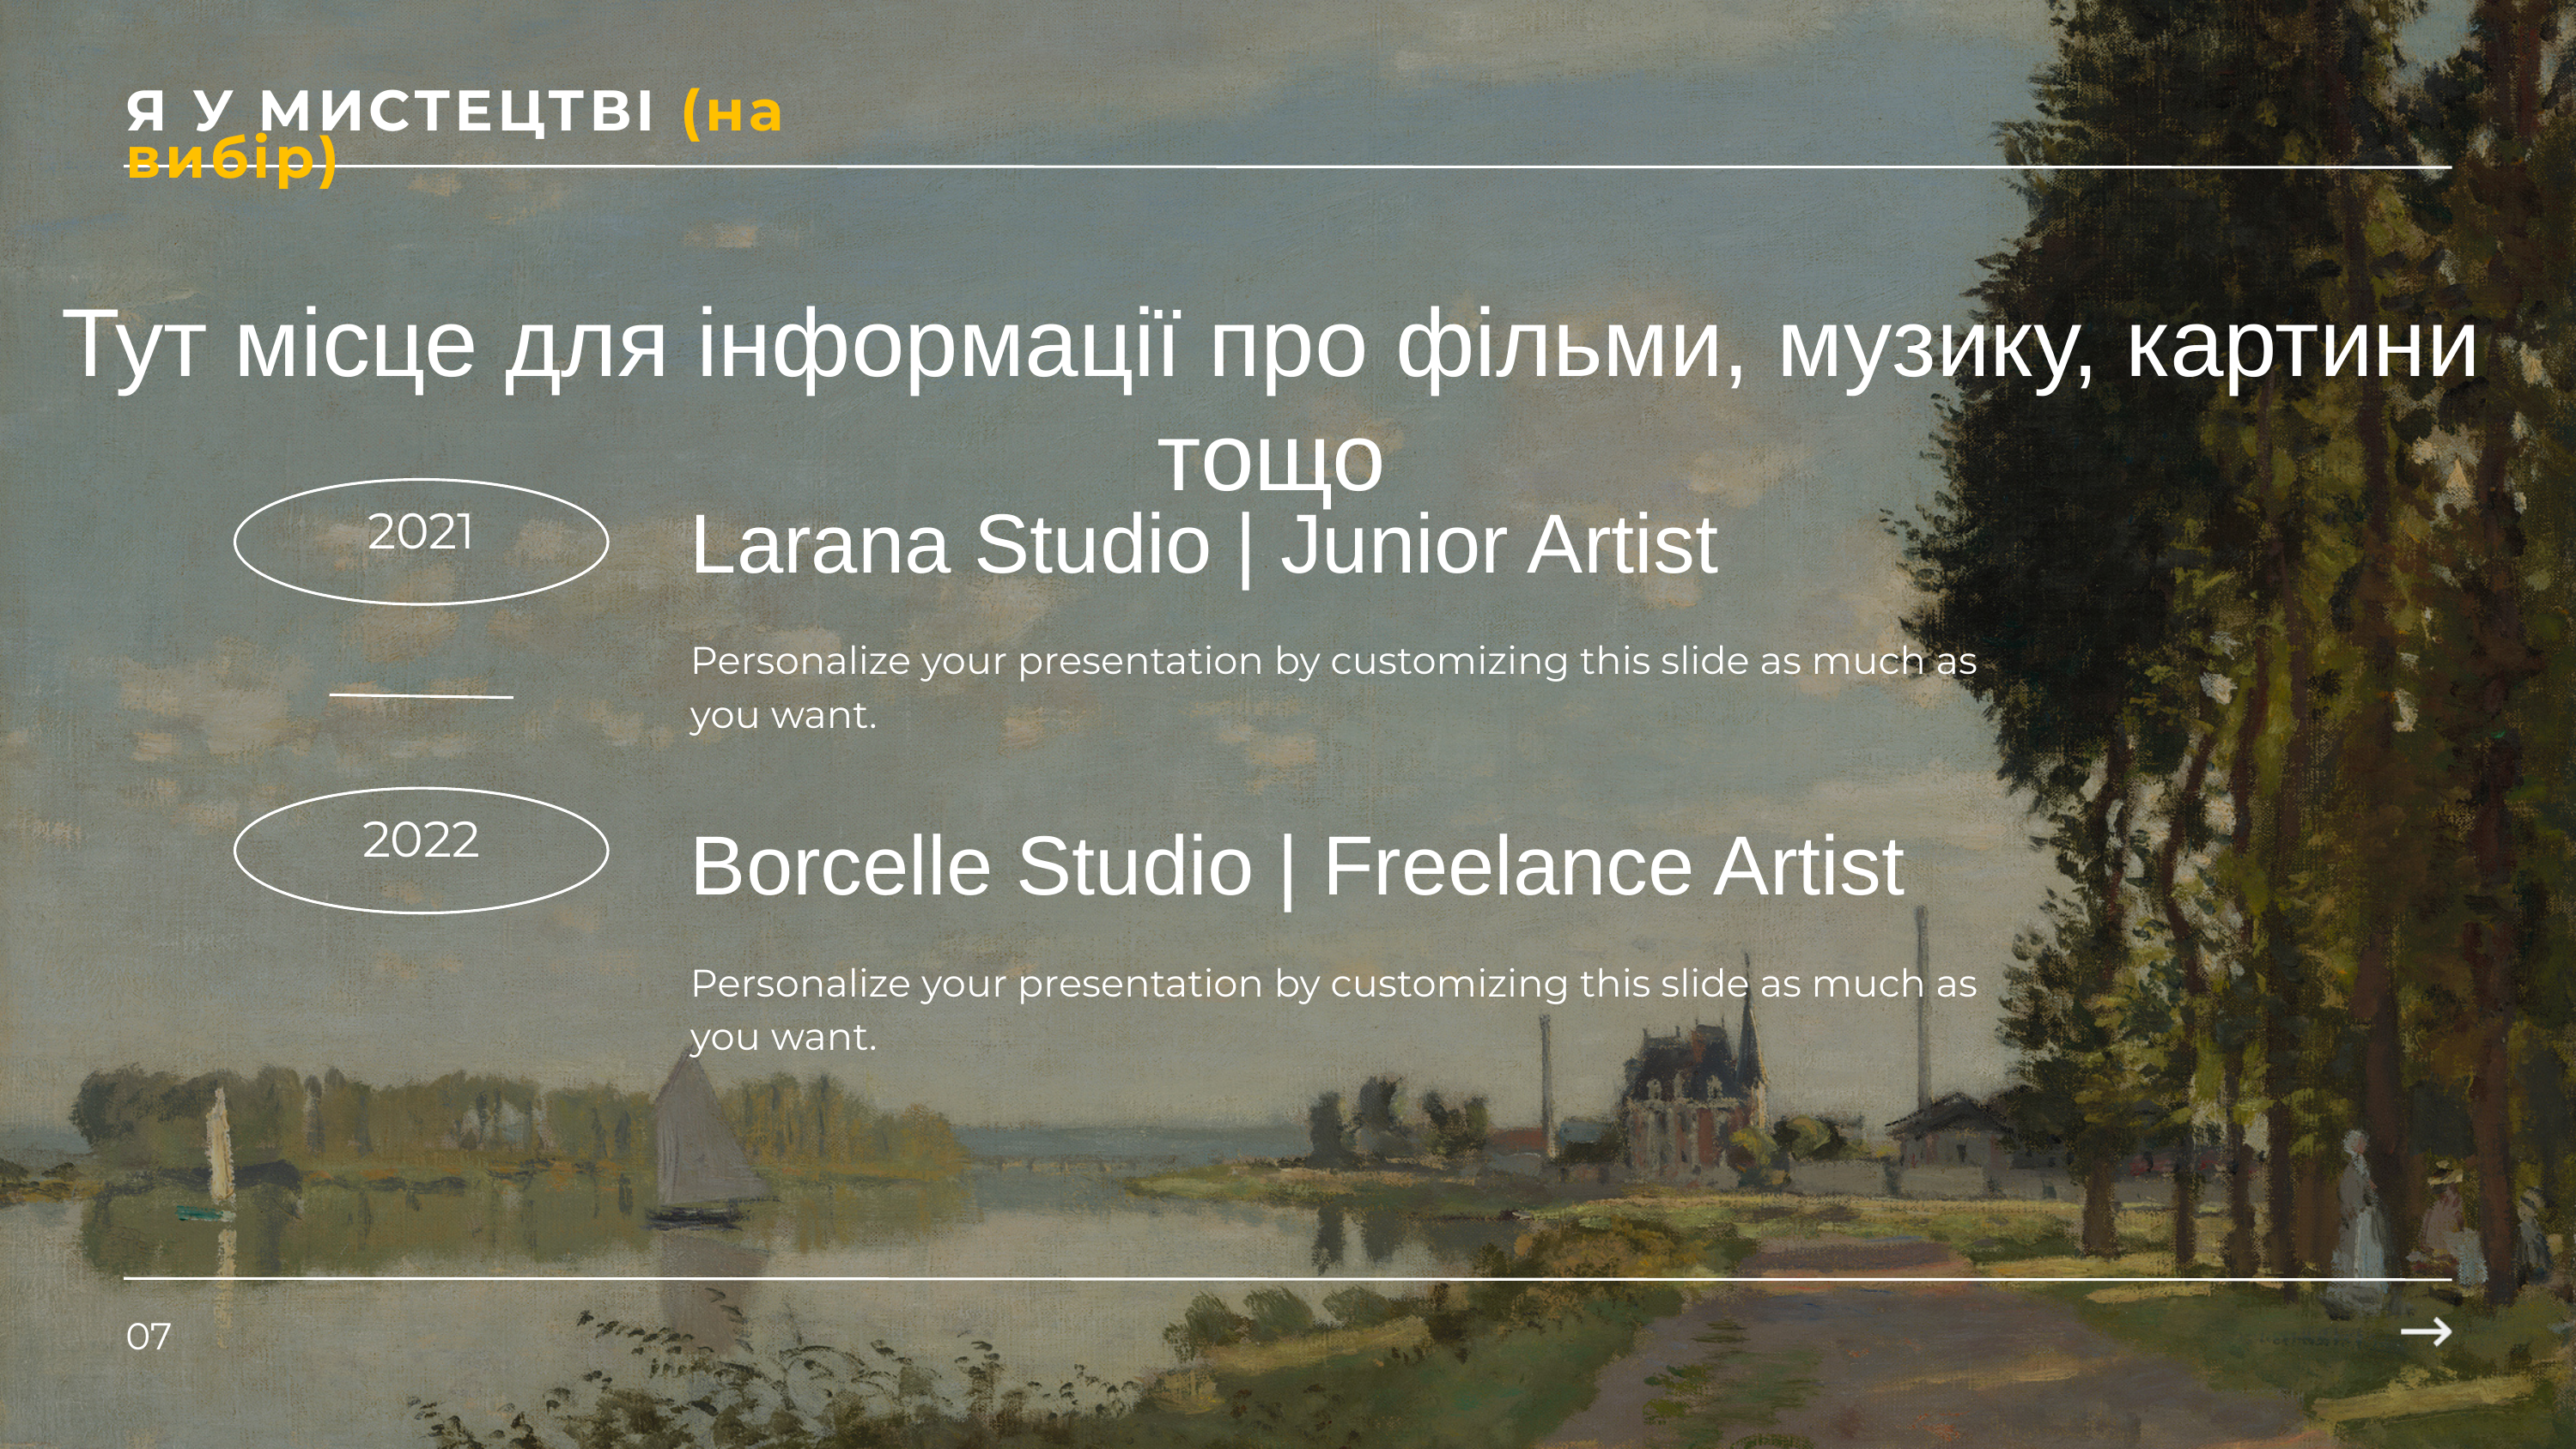

Я У МИСТЕЦТВІ (на вибір)

Тут місце для інформації про фільми, музику, картини тощо

2021
Larana Studio | Junior Artist
Personalize your presentation by customizing this slide as much as you want.

2022
Borcelle Studio | Freelance Artist
Personalize your presentation by customizing this slide as much as you want.

07